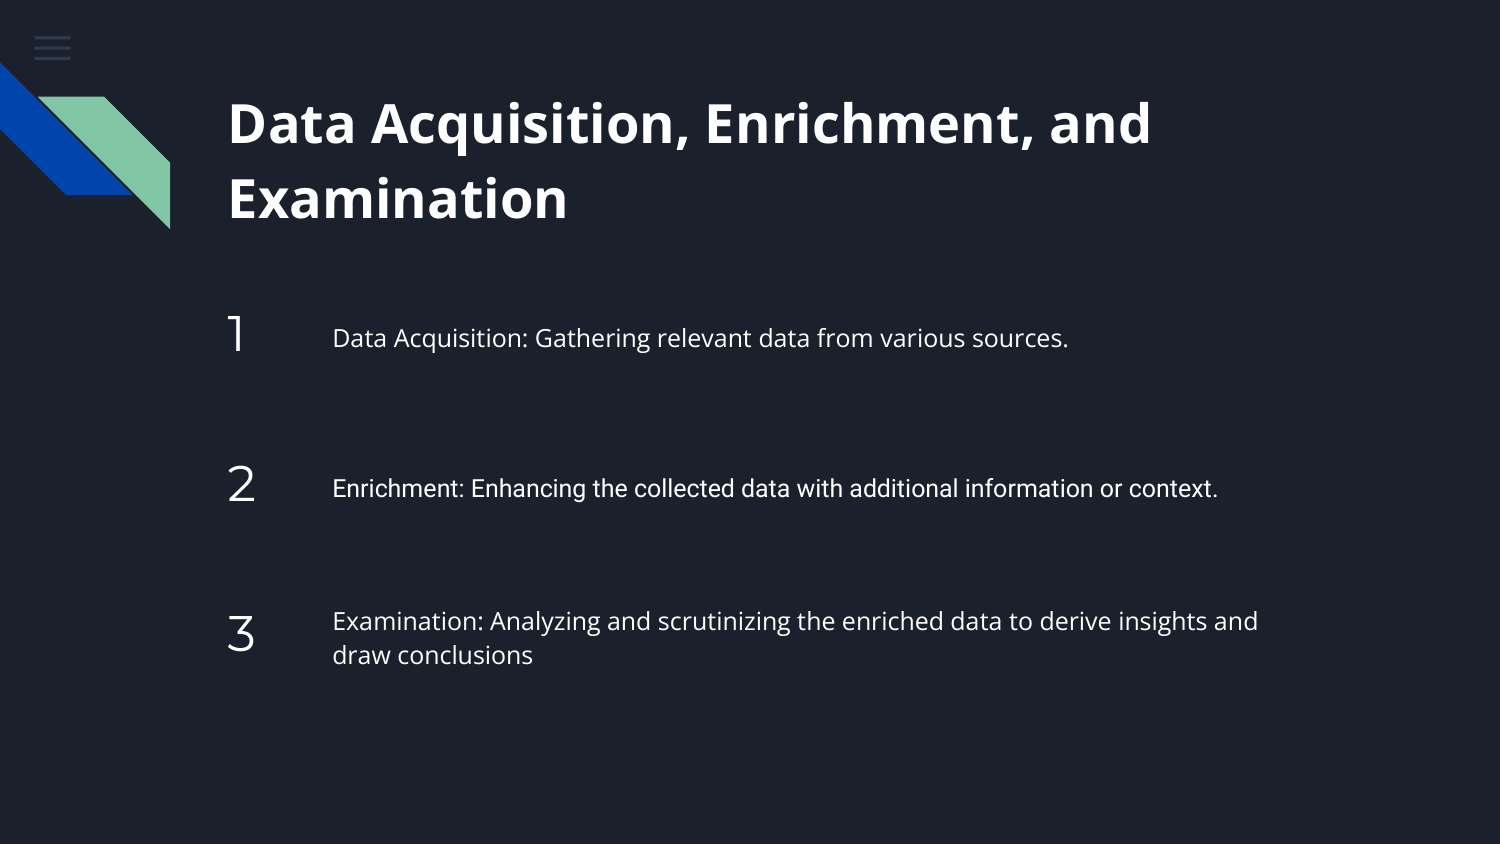

# Data Acquisition, Enrichment, and Examination
Data Acquisition: Gathering relevant data from various sources.
1

Enrichment: Enhancing the collected data with additional information or context.
2

Examination: Analyzing and scrutinizing the enriched data to derive insights and draw conclusions
3